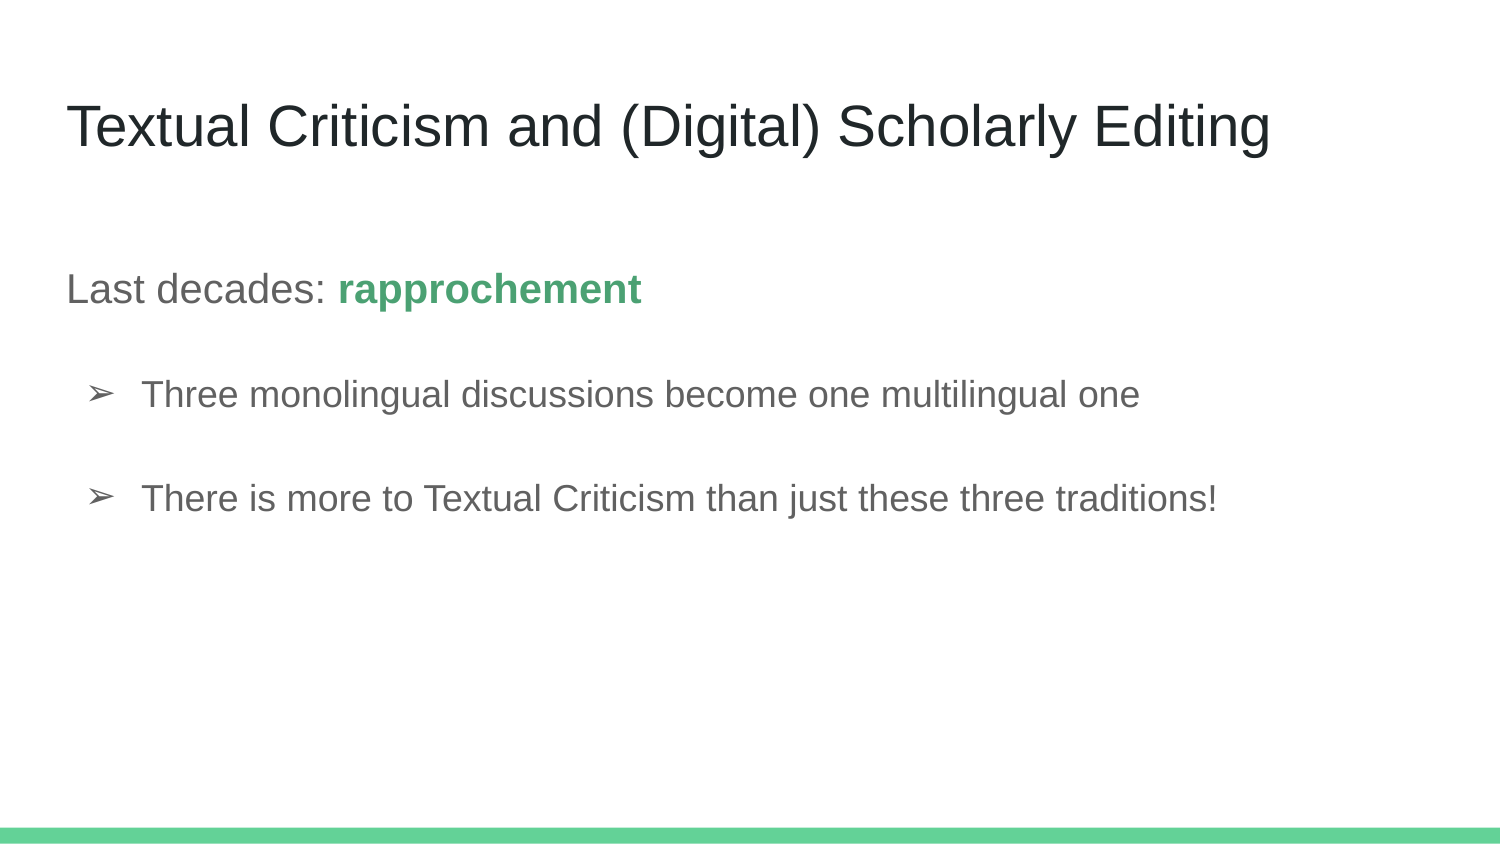

# Textual Criticism and (Digital) Scholarly Editing

Last decades: rapprochement

Three monolingual discussions become one multilingual one

There is more to Textual Criticism than just these three traditions!